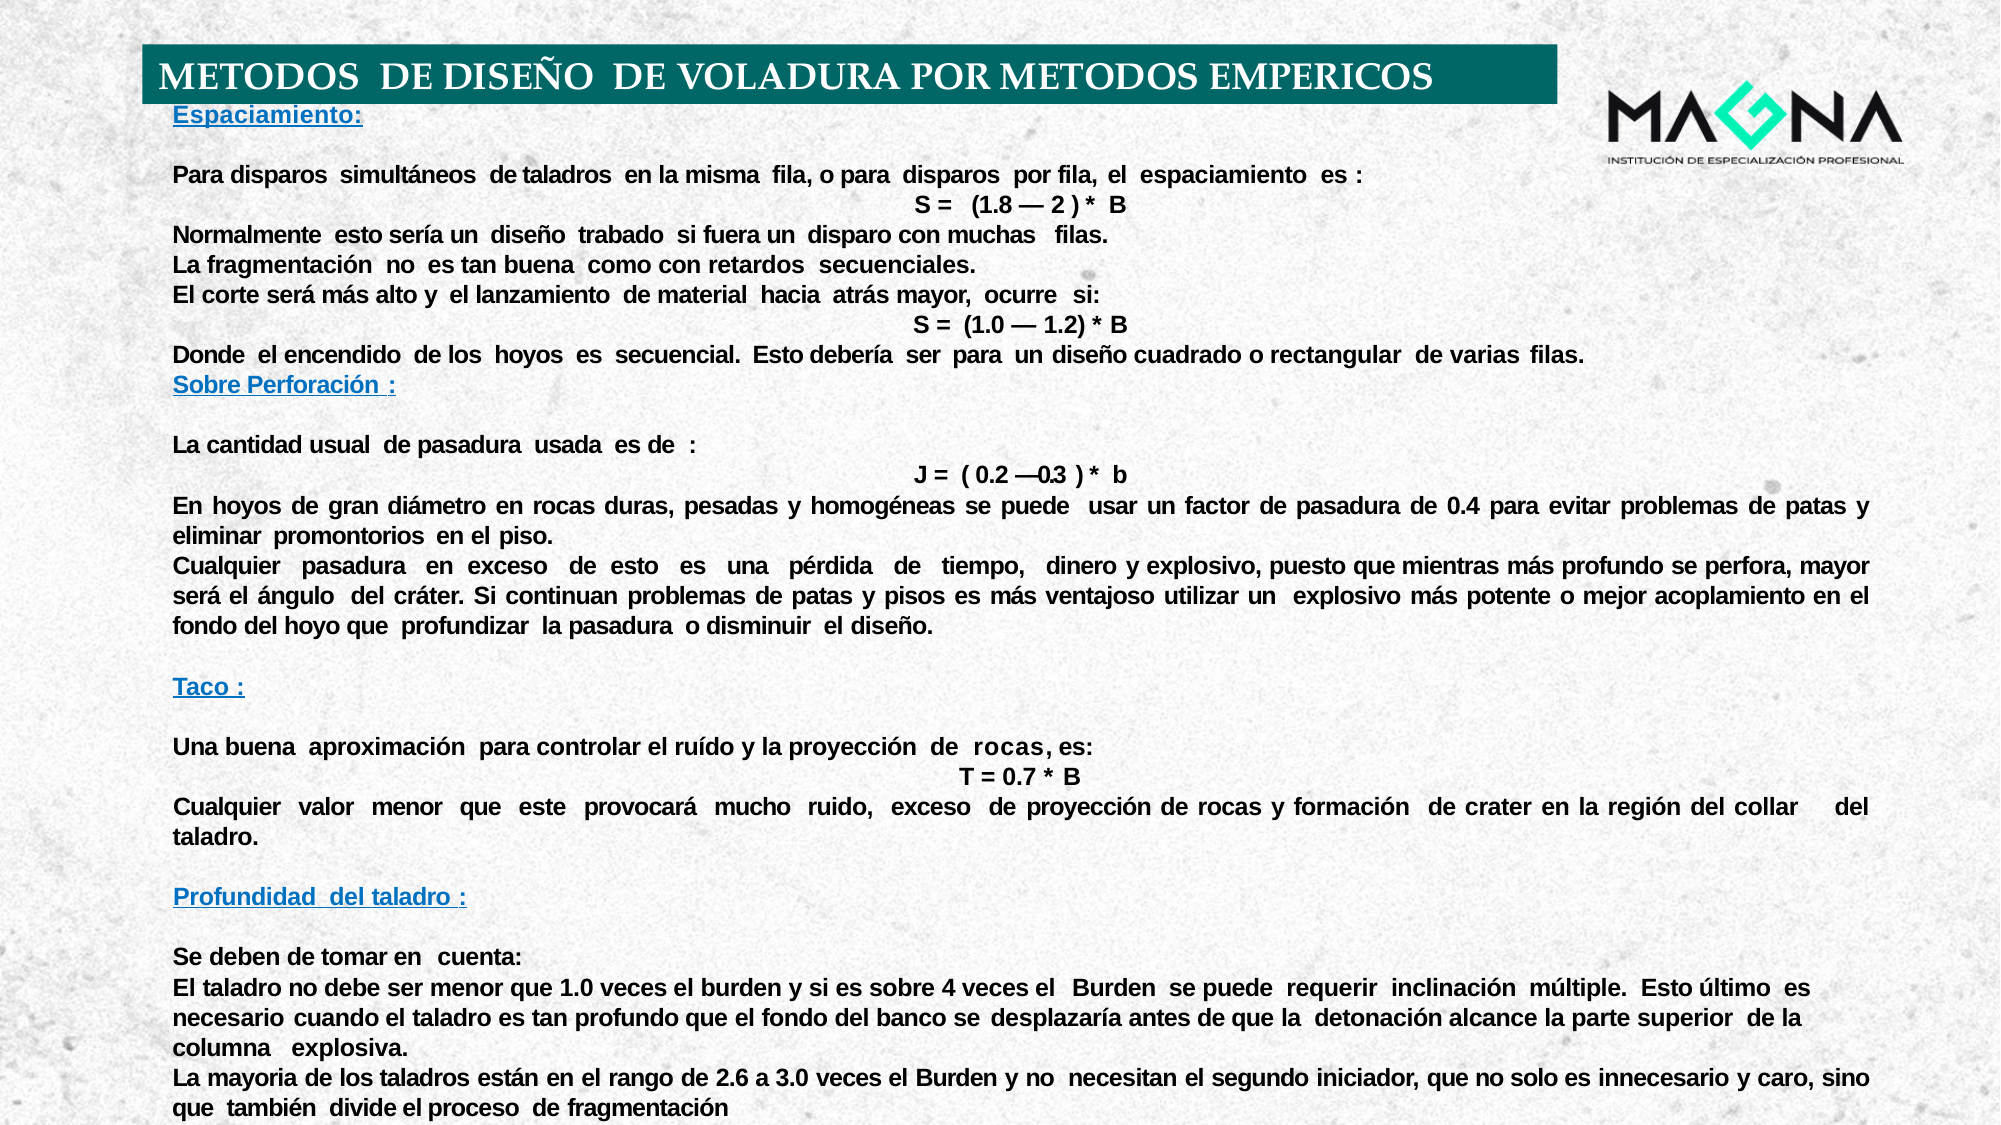

METODOS  DE DISEÑO  DE VOLADURA POR METODOS EMPERICOS
Espaciamiento:

Para disparos  simultáneos  de taladros  en la misma  fila, o para  disparos  por fila, el  espaciamiento  es :
S =   (1.8 — 2 ) *  B
Normalmente  esto sería un  diseño  trabado  si fuera un  disparo con muchas   filas.
La fragmentación  no  es tan buena  como con retardos  secuenciales.
El corte será más alto y  el lanzamiento  de material  hacia  atrás mayor,  ocurre  si:
S =  (1.0 — 1.2) * B
Donde  el encendido  de los  hoyos  es  secuencial.  Esto debería  ser  para  un diseño cuadrado o rectangular  de varias filas.
Sobre Perforación :

La cantidad usual  de pasadura  usada  es de  :
J =  ( 0.2 —0.3  ) *  b
En hoyos de gran diámetro en rocas duras, pesadas y homogéneas se puede  usar un factor de pasadura de 0.4 para evitar problemas de patas y eliminar  promontorios  en el piso.
Cualquier   pasadura   en  exceso   de  esto   es   una   pérdida   de   tiempo,   dinero y explosivo, puesto que mientras más profundo se perfora, mayor será el ángulo  del cráter. Si continuan problemas de patas y pisos es más ventajoso utilizar un  explosivo más potente o mejor acoplamiento en el fondo del hoyo que  profundizar  la pasadura  o disminuir  el diseño.

Taco :

Una buena  aproximación  para controlar el ruído y la proyección  de  rocas, es:
T = 0.7 * B
Cualquier  valor  menor  que  este  provocará  mucho  ruido,  exceso  de proyección de rocas y formación  de crater en la región del collar    del taladro.

Profundidad  del taladro :

Se deben de tomar en  cuenta:
El taladro no debe ser menor que 1.0 veces el burden y si es sobre 4 veces el  Burden  se puede  requerir  inclinación  múltiple.  Esto último  es necesario cuando el taladro es tan profundo que el fondo del banco se desplazaría antes de que la  detonación alcance la parte superior  de la columna   explosiva.
La mayoria de los taladros están en el rango de 2.6 a 3.0 veces el Burden y no  necesitan el segundo iniciador, que no solo es innecesario y caro, sino que  también  divide el proceso  de fragmentación